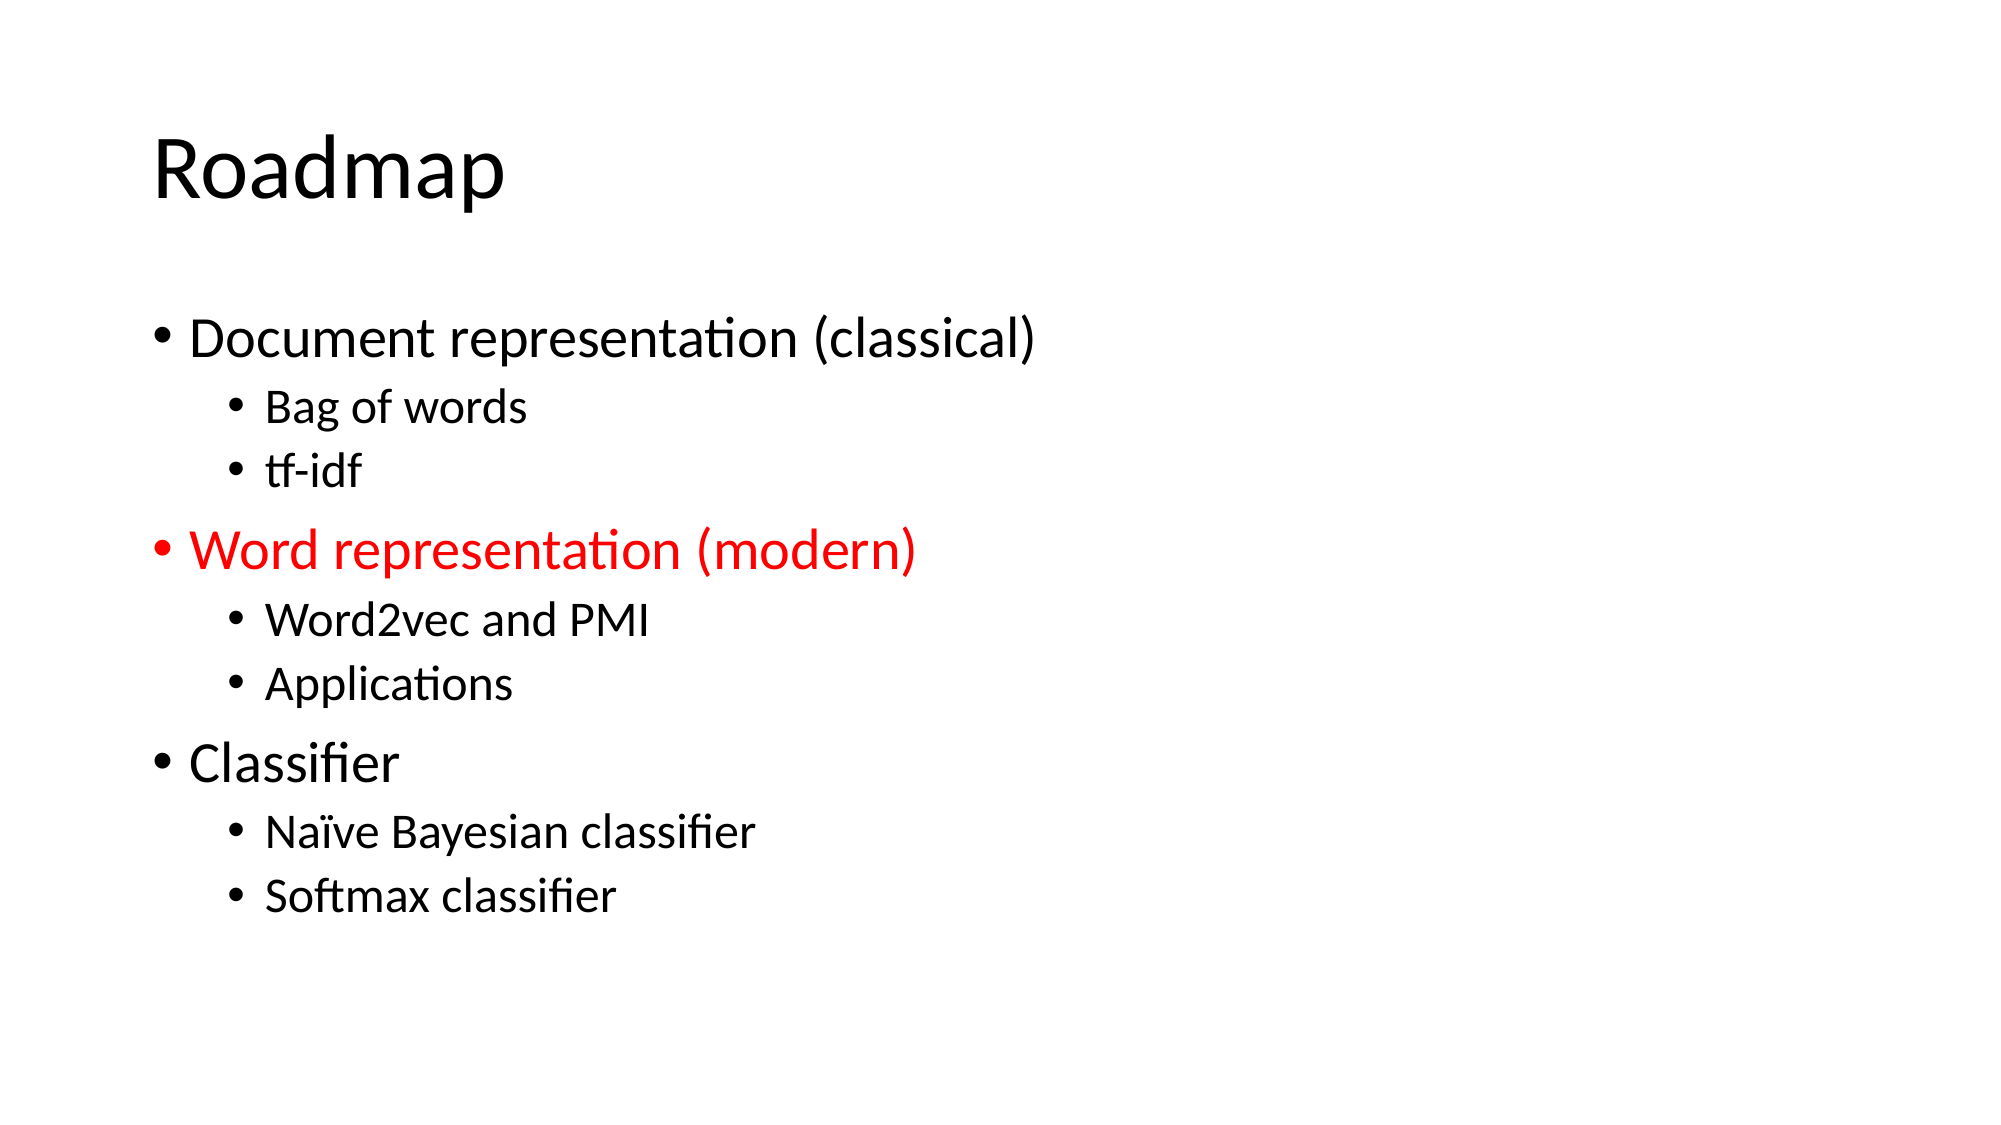

# Roadmap
Document representation (classical)
Bag of words
tf-idf
Word representation (modern)
Word2vec and PMI
Applications
Classifier
Naïve Bayesian classifier
Softmax classifier